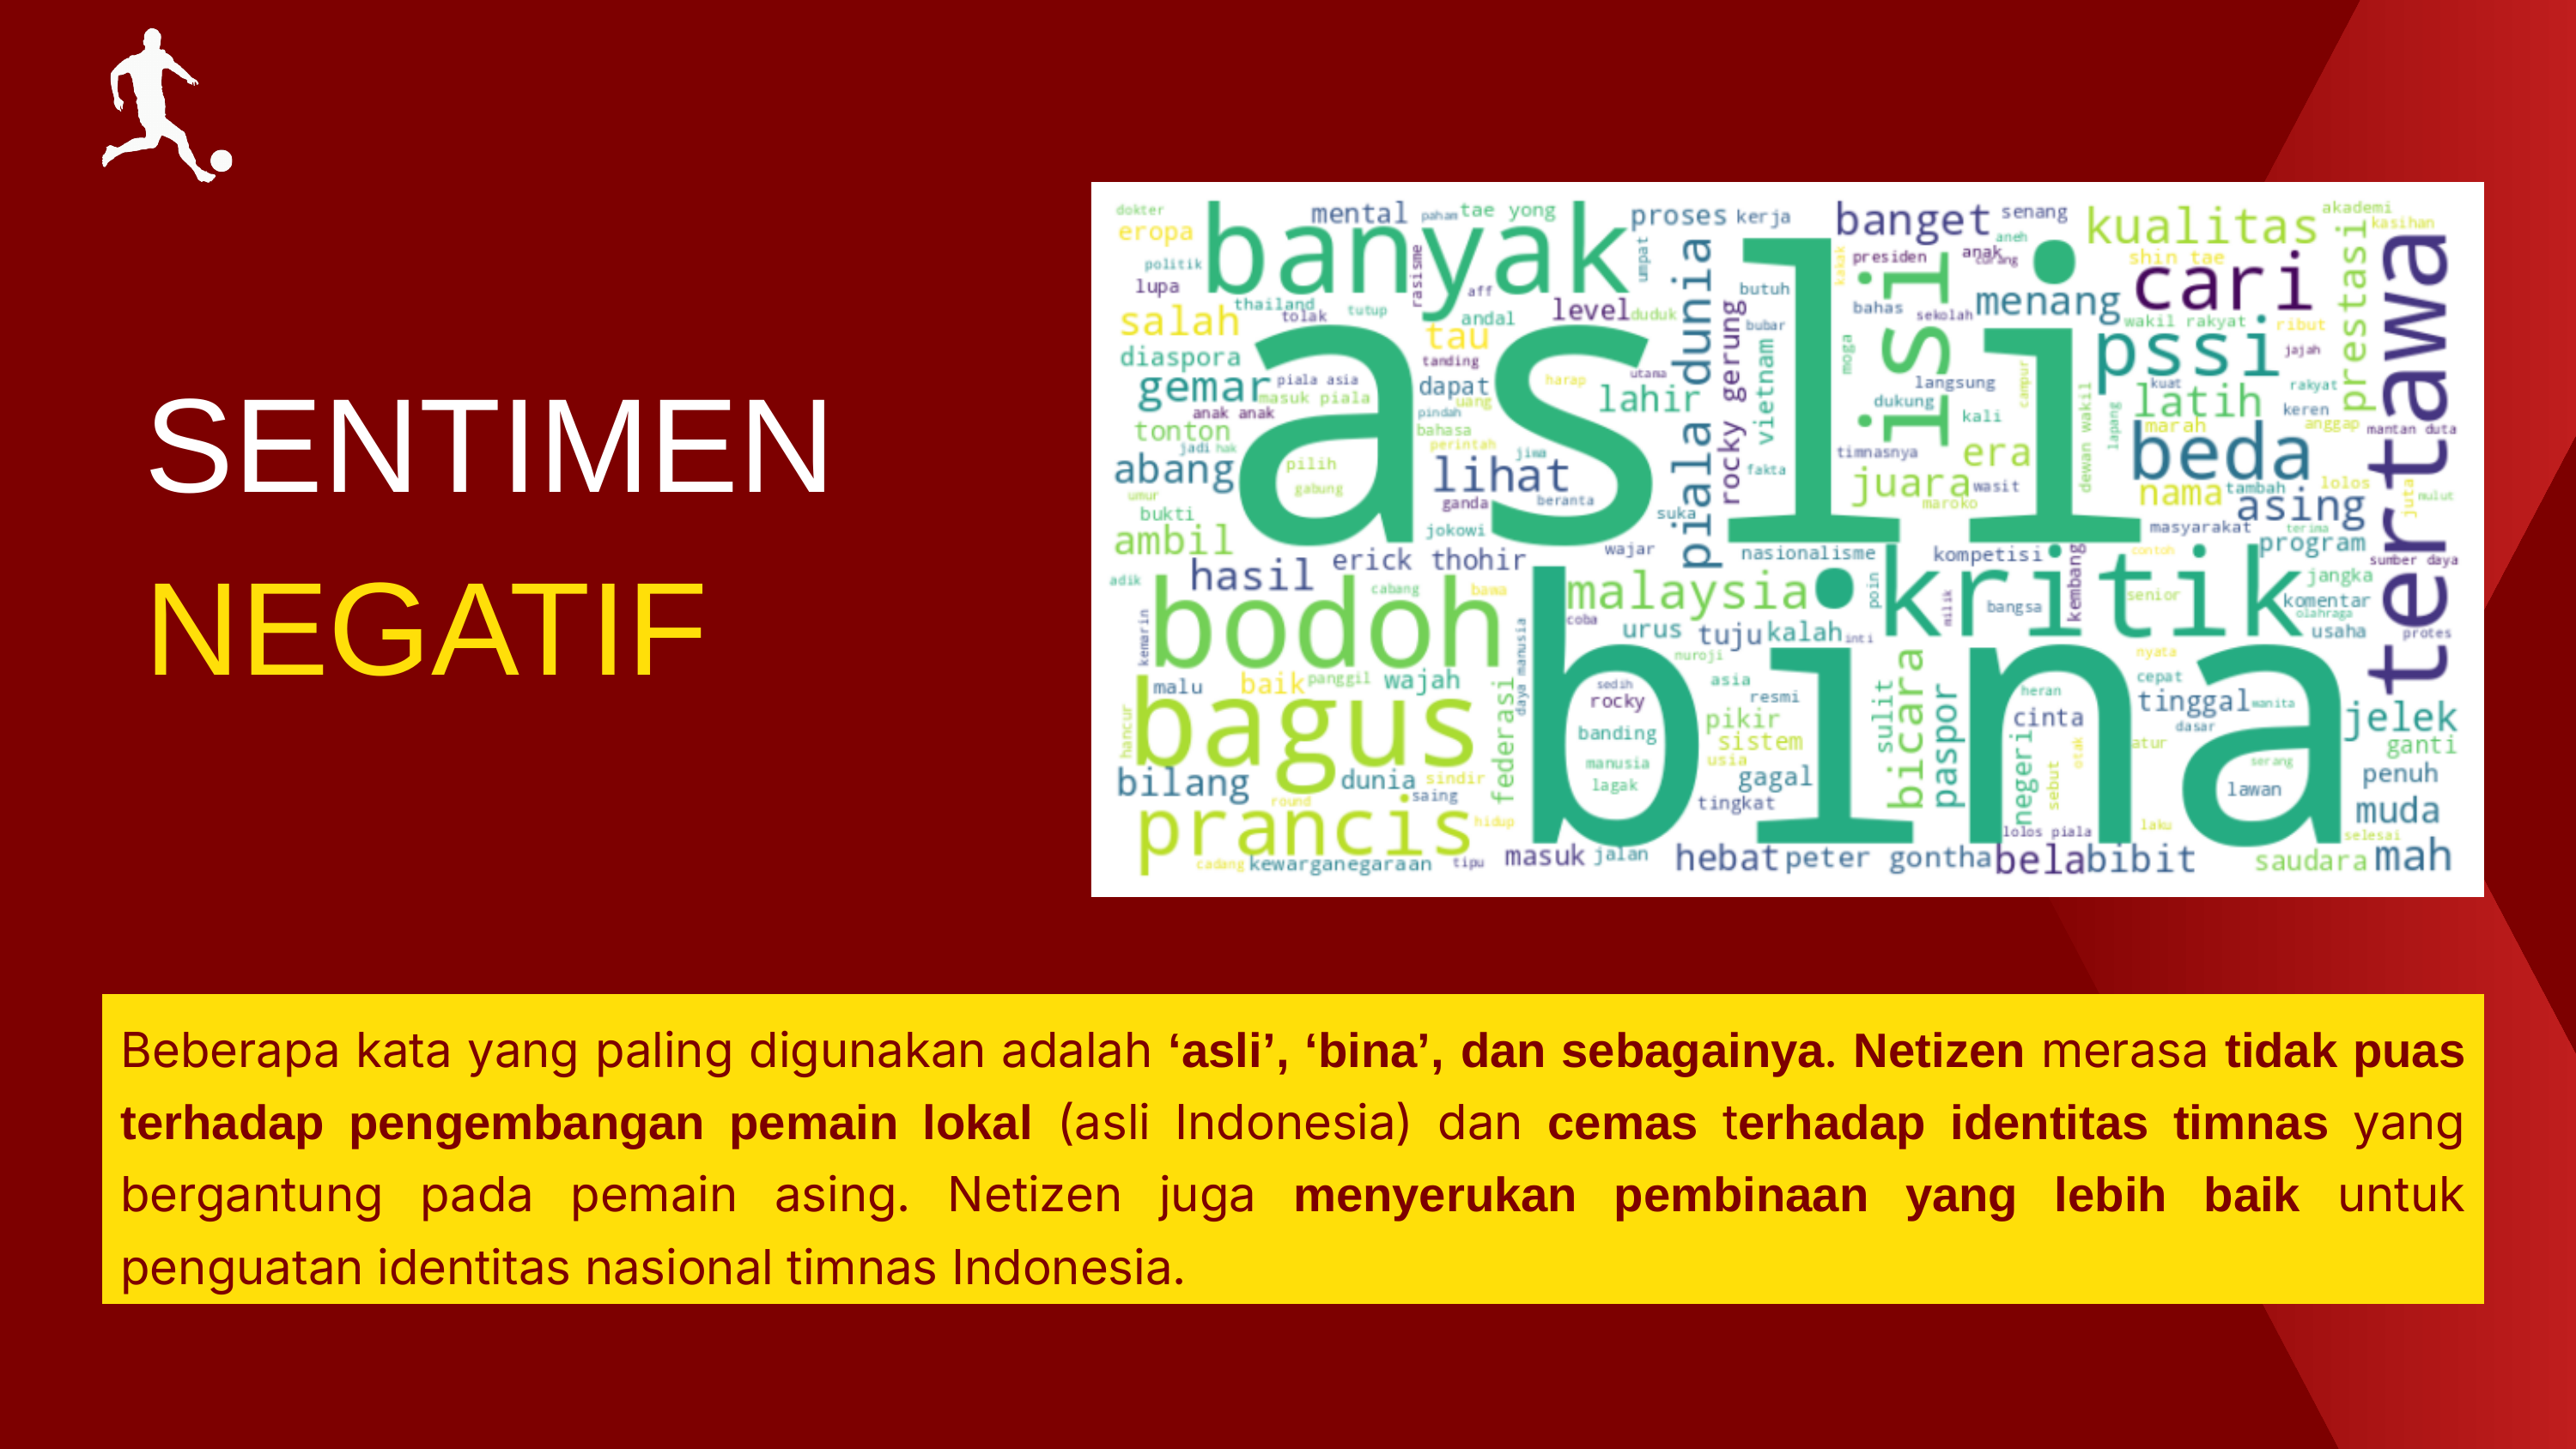

SENTIMEN
NEGATIF

Beberapa kata yang paling digunakan adalah ‘asli’, ‘bina’, dan sebagainya. Netizen merasa tidak puas terhadap pengembangan pemain lokal (asli Indonesia) dan cemas terhadap identitas timnas yang bergantung pada pemain asing. Netizen juga menyerukan pembinaan yang lebih baik untuk penguatan identitas nasional timnas Indonesia.